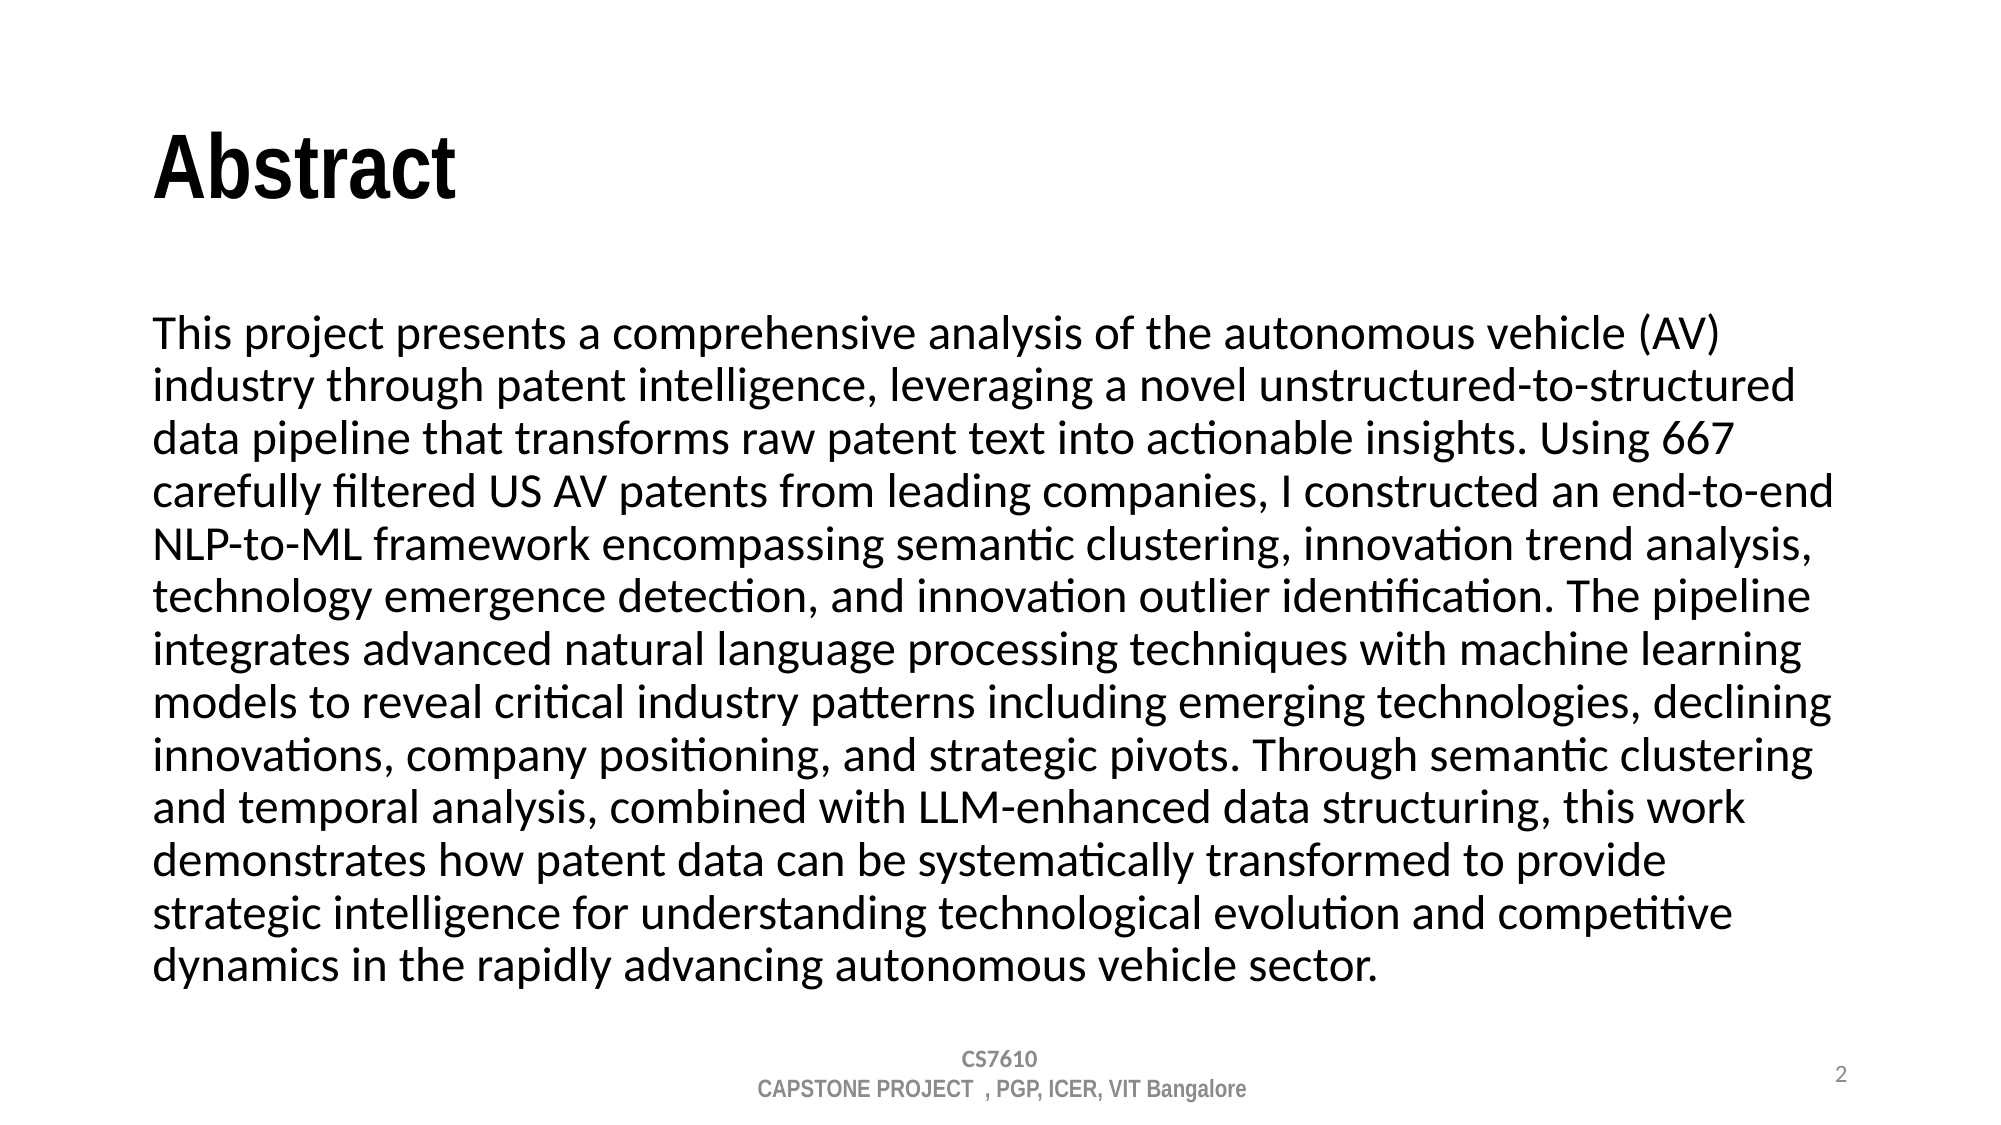

# Abstract
This project presents a comprehensive analysis of the autonomous vehicle (AV) industry through patent intelligence, leveraging a novel unstructured-to-structured data pipeline that transforms raw patent text into actionable insights. Using 667 carefully filtered US AV patents from leading companies, I constructed an end-to-end NLP-to-ML framework encompassing semantic clustering, innovation trend analysis, technology emergence detection, and innovation outlier identification. The pipeline integrates advanced natural language processing techniques with machine learning models to reveal critical industry patterns including emerging technologies, declining innovations, company positioning, and strategic pivots. Through semantic clustering and temporal analysis, combined with LLM-enhanced data structuring, this work demonstrates how patent data can be systematically transformed to provide strategic intelligence for understanding technological evolution and competitive dynamics in the rapidly advancing autonomous vehicle sector.
CS7610
 CAPSTONE PROJECT  , PGP, ICER, VIT Bangalore
2